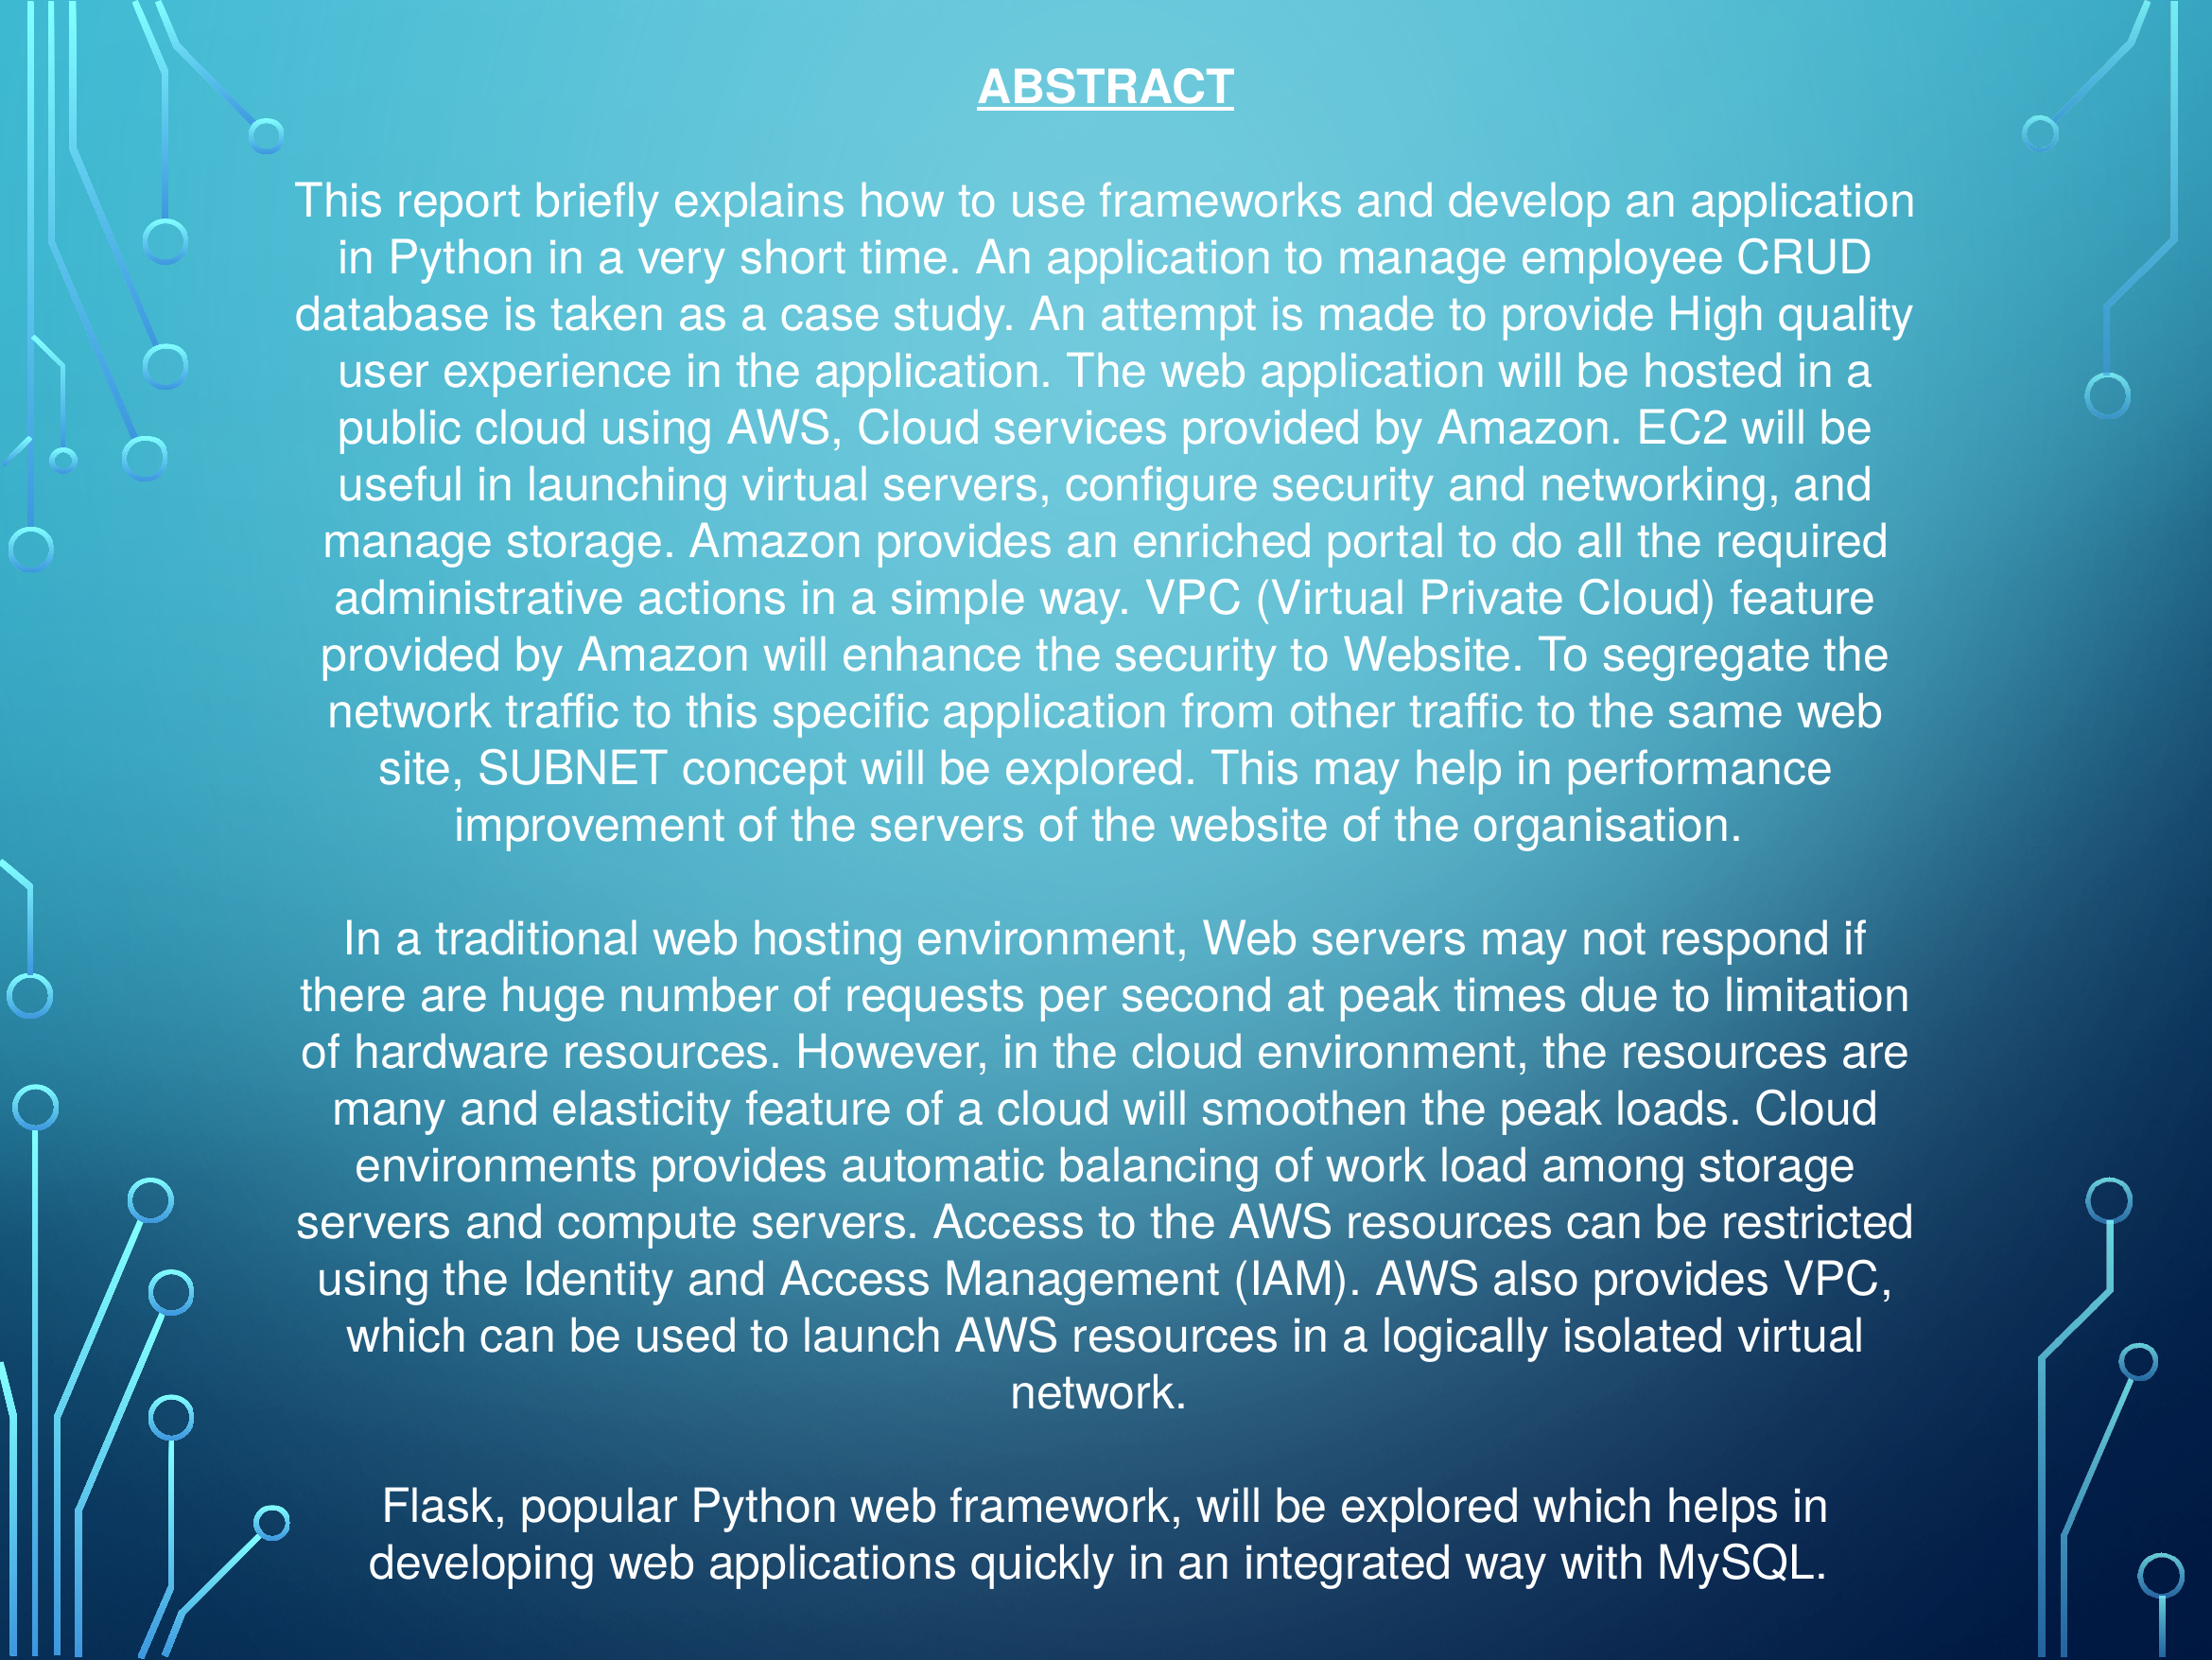

ABSTRACT

This report briefly explains how to use frameworks and develop an application in Python in a very short time. An application to manage employee CRUD database is taken as a case study. An attempt is made to provide High quality user experience in the application. The web application will be hosted in a public cloud using AWS, Cloud services provided by Amazon. EC2 will be useful in launching virtual servers, configure security and networking, and manage storage. Amazon provides an enriched portal to do all the required administrative actions in a simple way. VPC (Virtual Private Cloud) feature provided by Amazon will enhance the security to Website. To segregate the network traffic to this specific application from other traffic to the same web site, SUBNET concept will be explored. This may help in performance improvement of the servers of the website of the organisation.

In a traditional web hosting environment, Web servers may not respond if there are huge number of requests per second at peak times due to limitation of hardware resources. However, in the cloud environment, the resources are many and elasticity feature of a cloud will smoothen the peak loads. Cloud environments provides automatic balancing of work load among storage servers and compute servers. Access to the AWS resources can be restricted using the Identity and Access Management (IAM). AWS also provides VPC, which can be used to launch AWS resources in a logically isolated virtual network.

Flask, popular Python web framework, will be explored which helps in developing web applications quickly in an integrated way with MySQL.